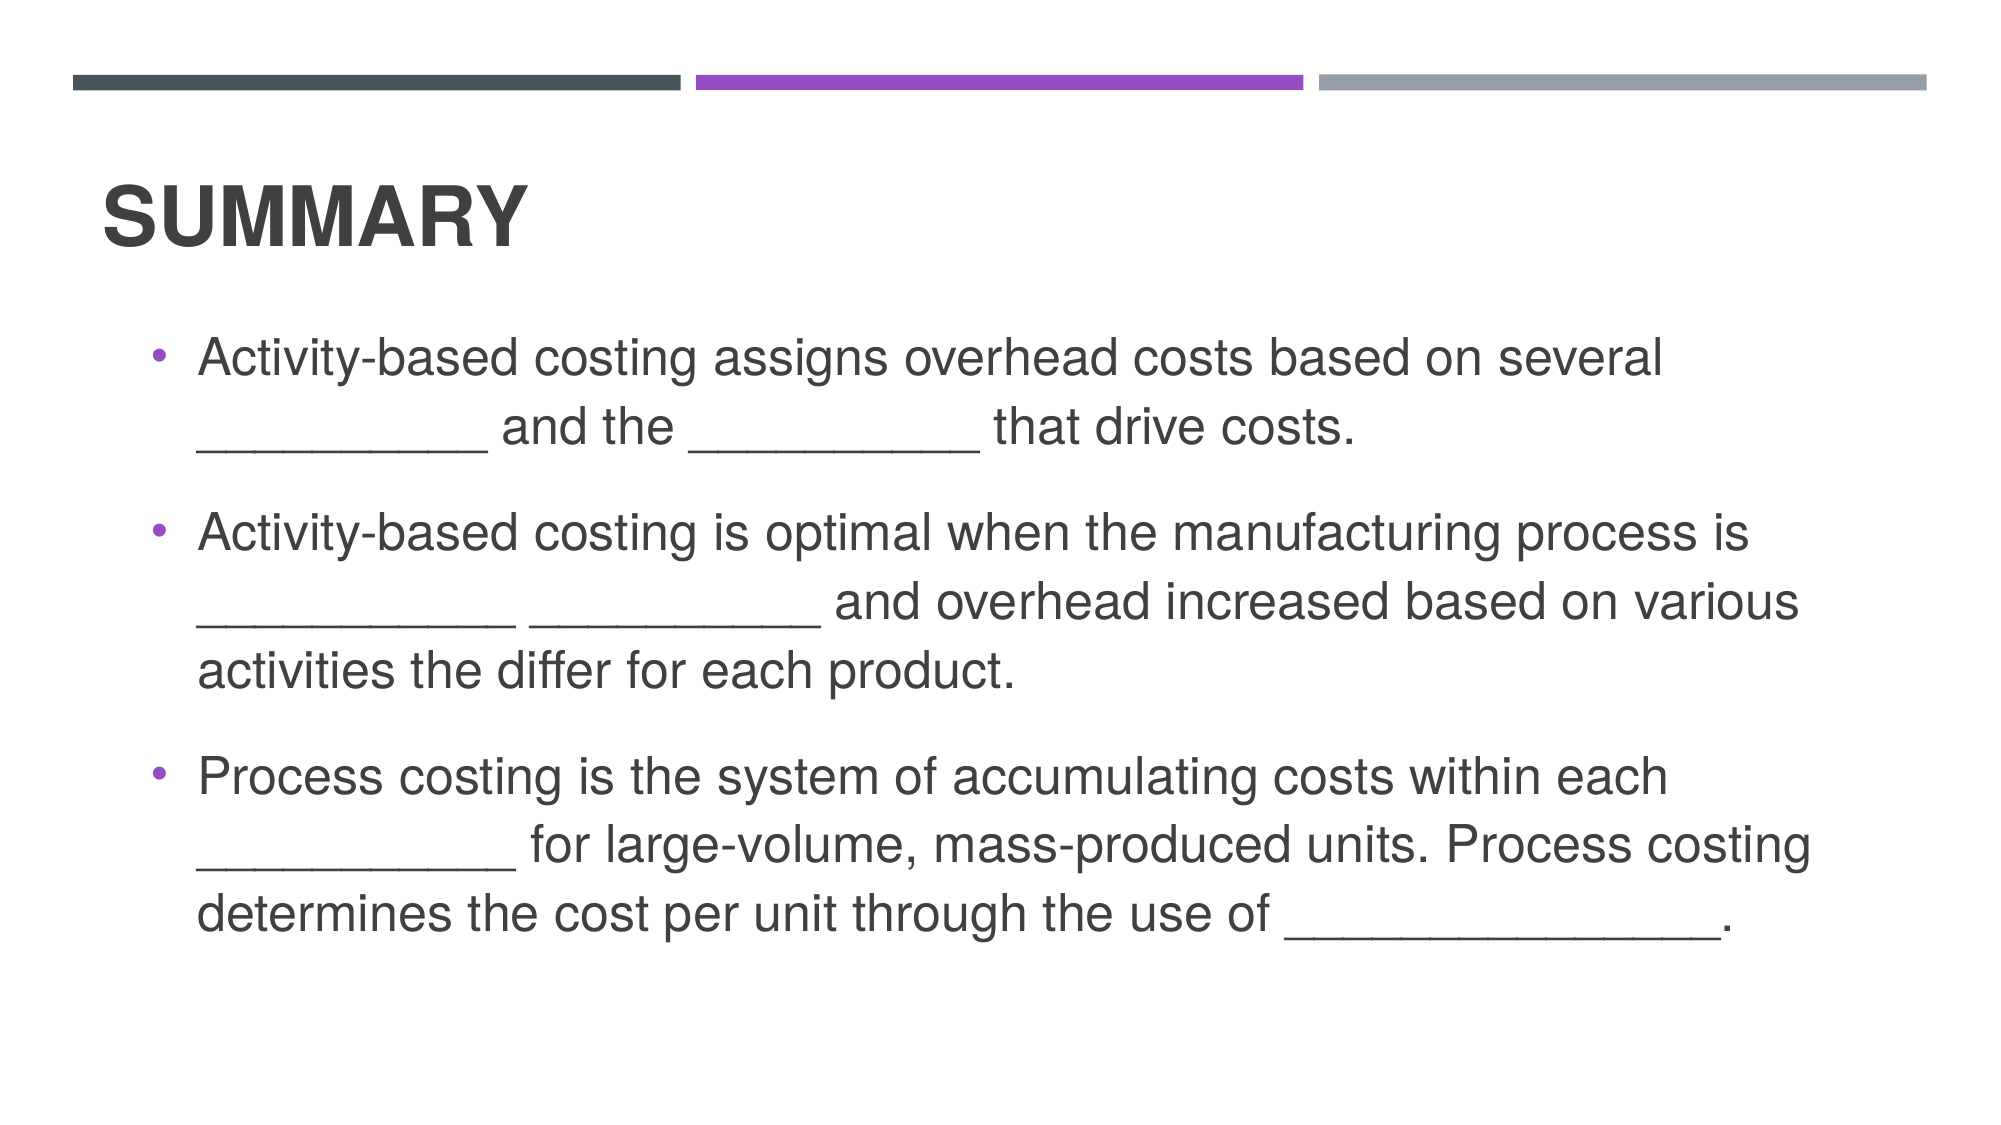

# Summary
Activity-based costing assigns overhead costs based on several __________ and the __________ that drive costs.
Activity-based costing is optimal when the manufacturing process is ___________ __________ and overhead increased based on various activities the differ for each product.
Process costing is the system of accumulating costs within each ___________ for large-volume, mass-produced units. Process costing determines the cost per unit through the use of _______________.
94